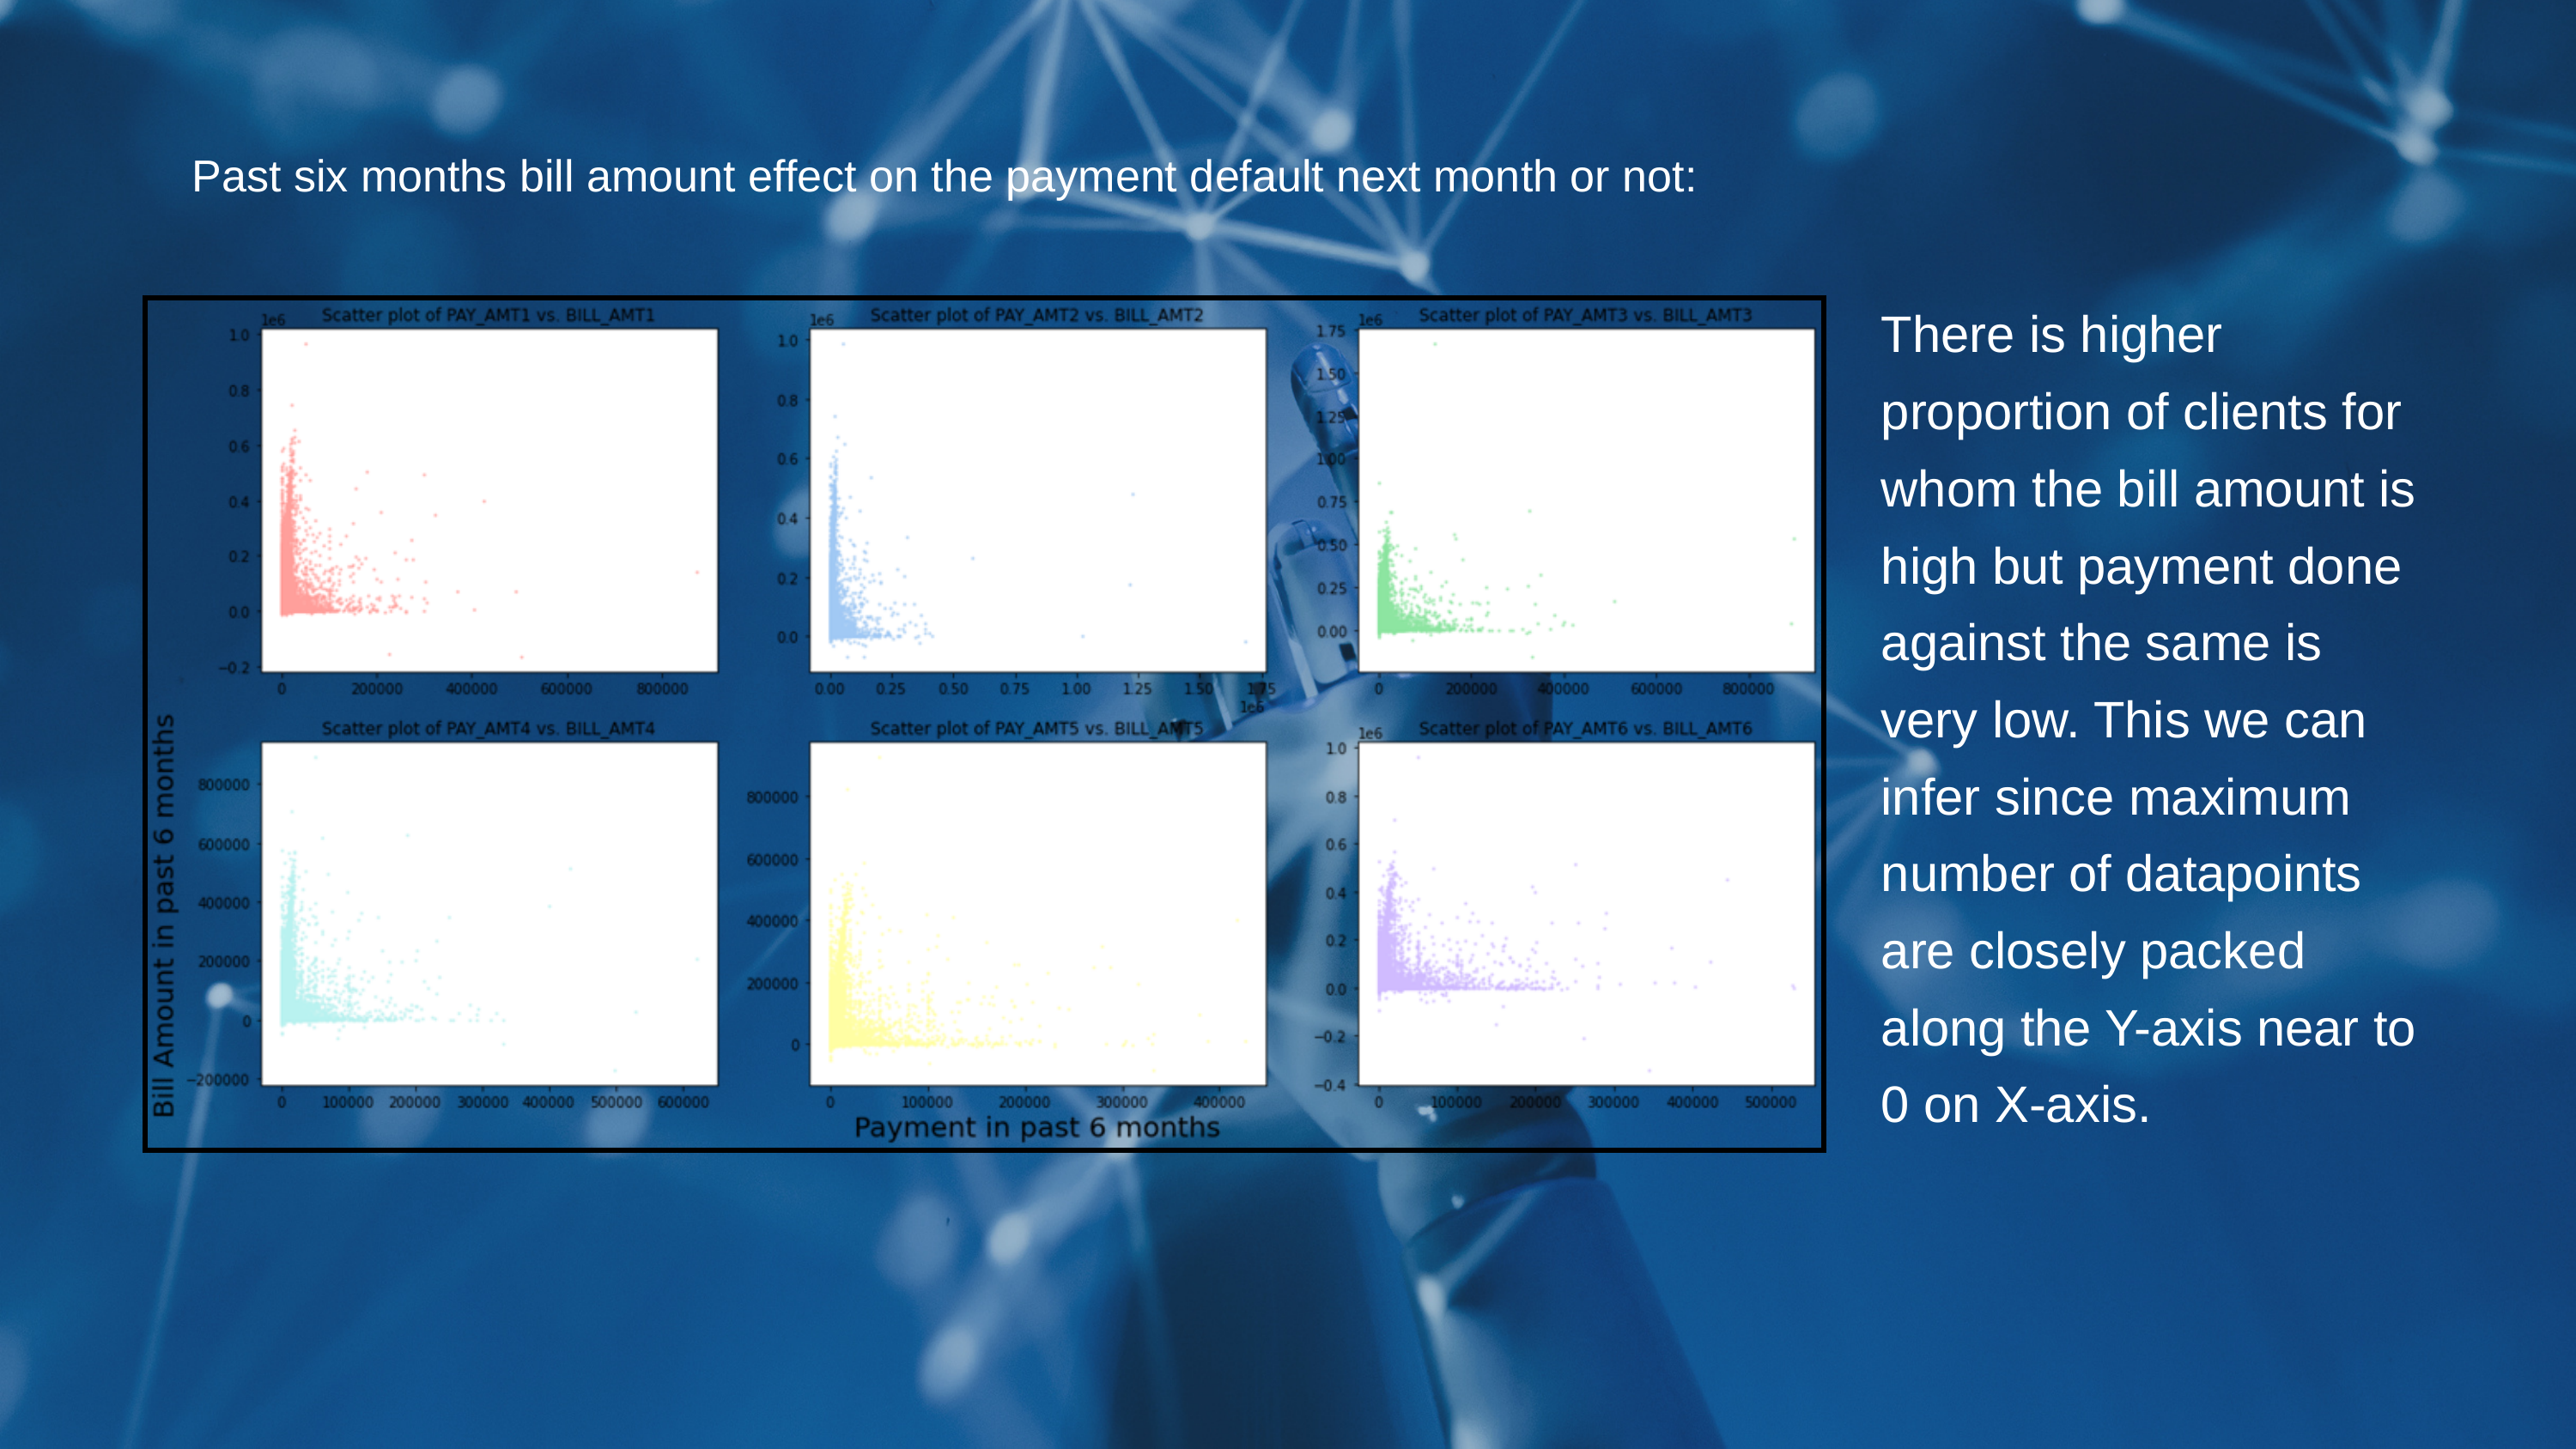

Past six months bill amount effect on the payment default next month or not:

There is higher proportion of clients for whom the bill amount is high but payment done against the same is very low. This we can infer since maximum number of datapoints are closely packed along the Y-axis near to 0 on X-axis.